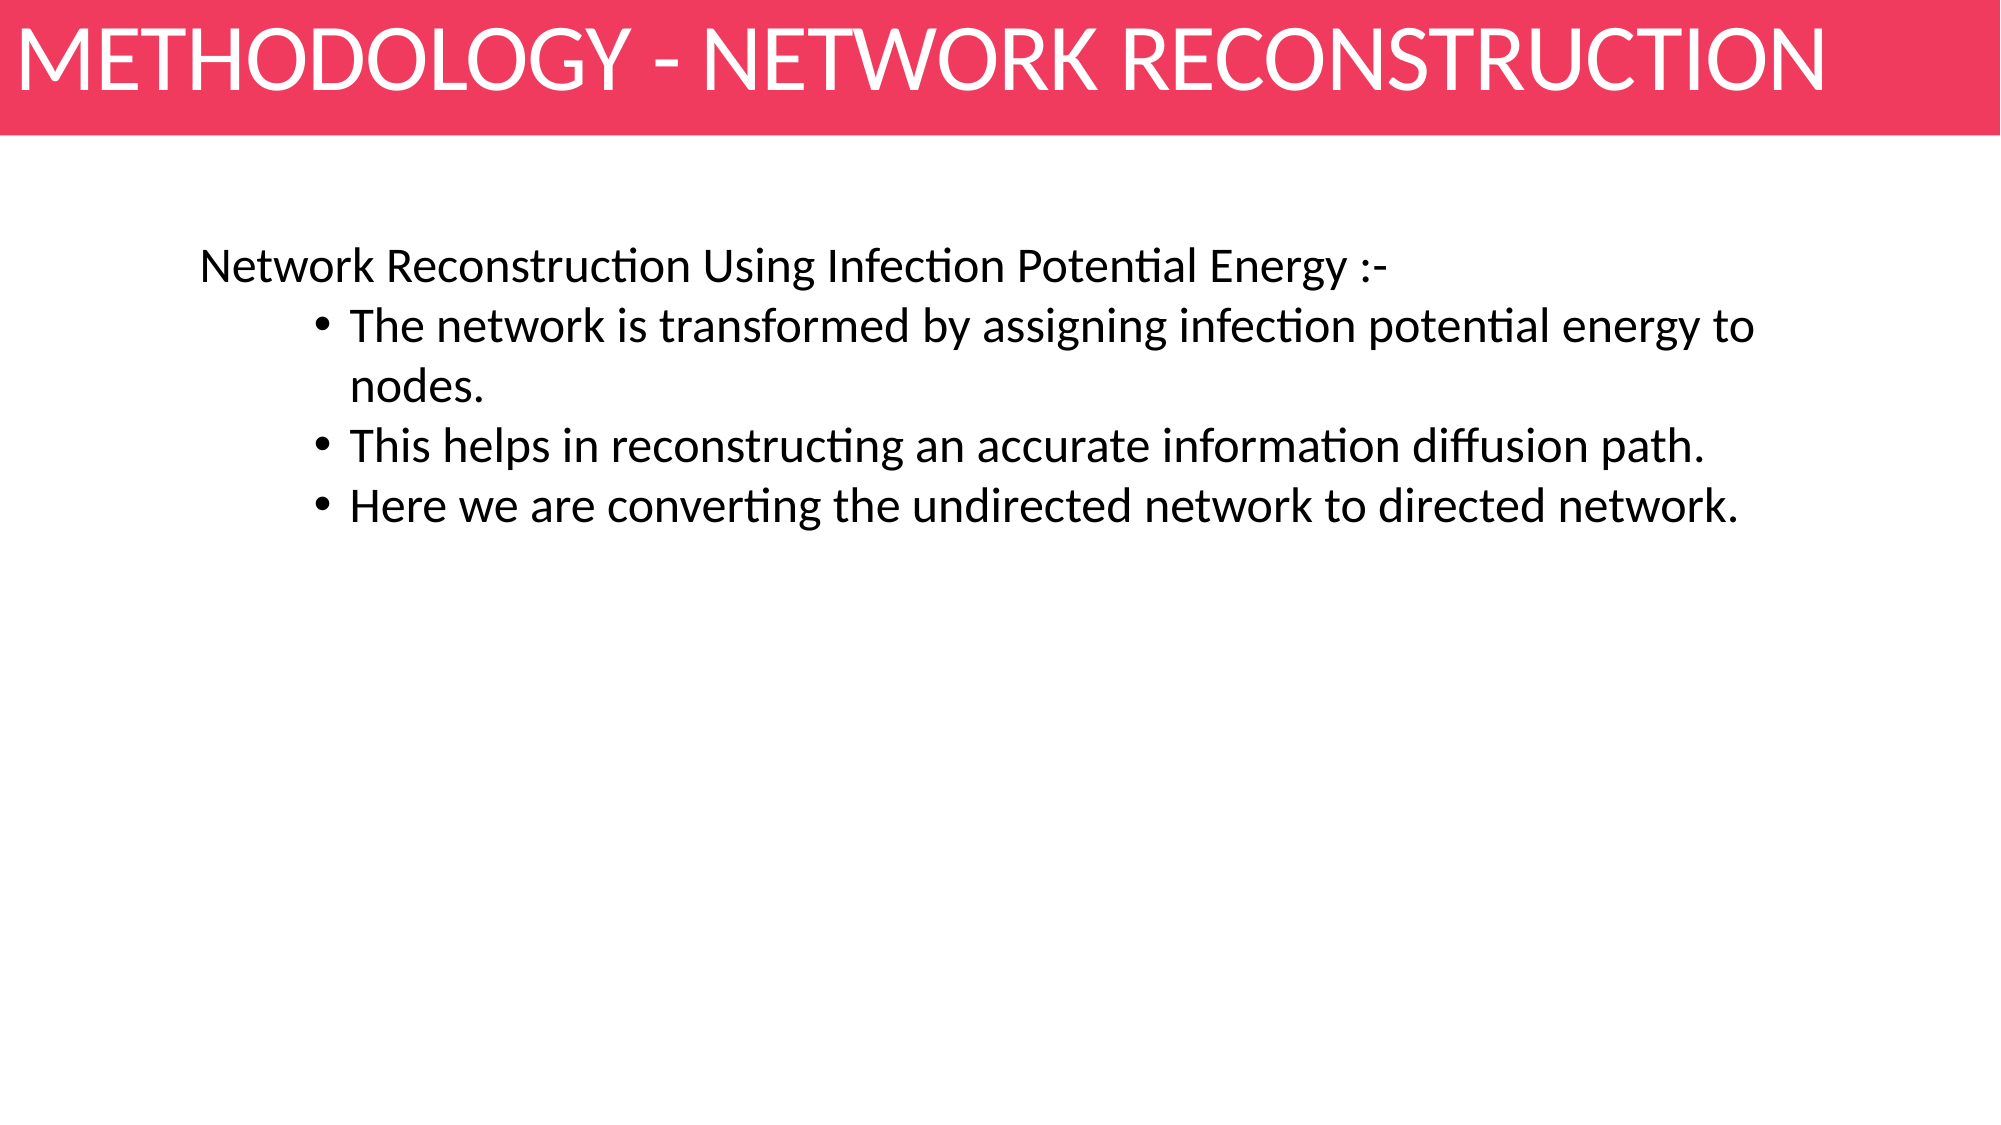

METHODOLOGY - NETWORK RECONSTRUCTION
Network Reconstruction Using Infection Potential Energy :-
The network is transformed by assigning infection potential energy to nodes.
This helps in reconstructing an accurate information diffusion path.
Here we are converting the undirected network to directed network.